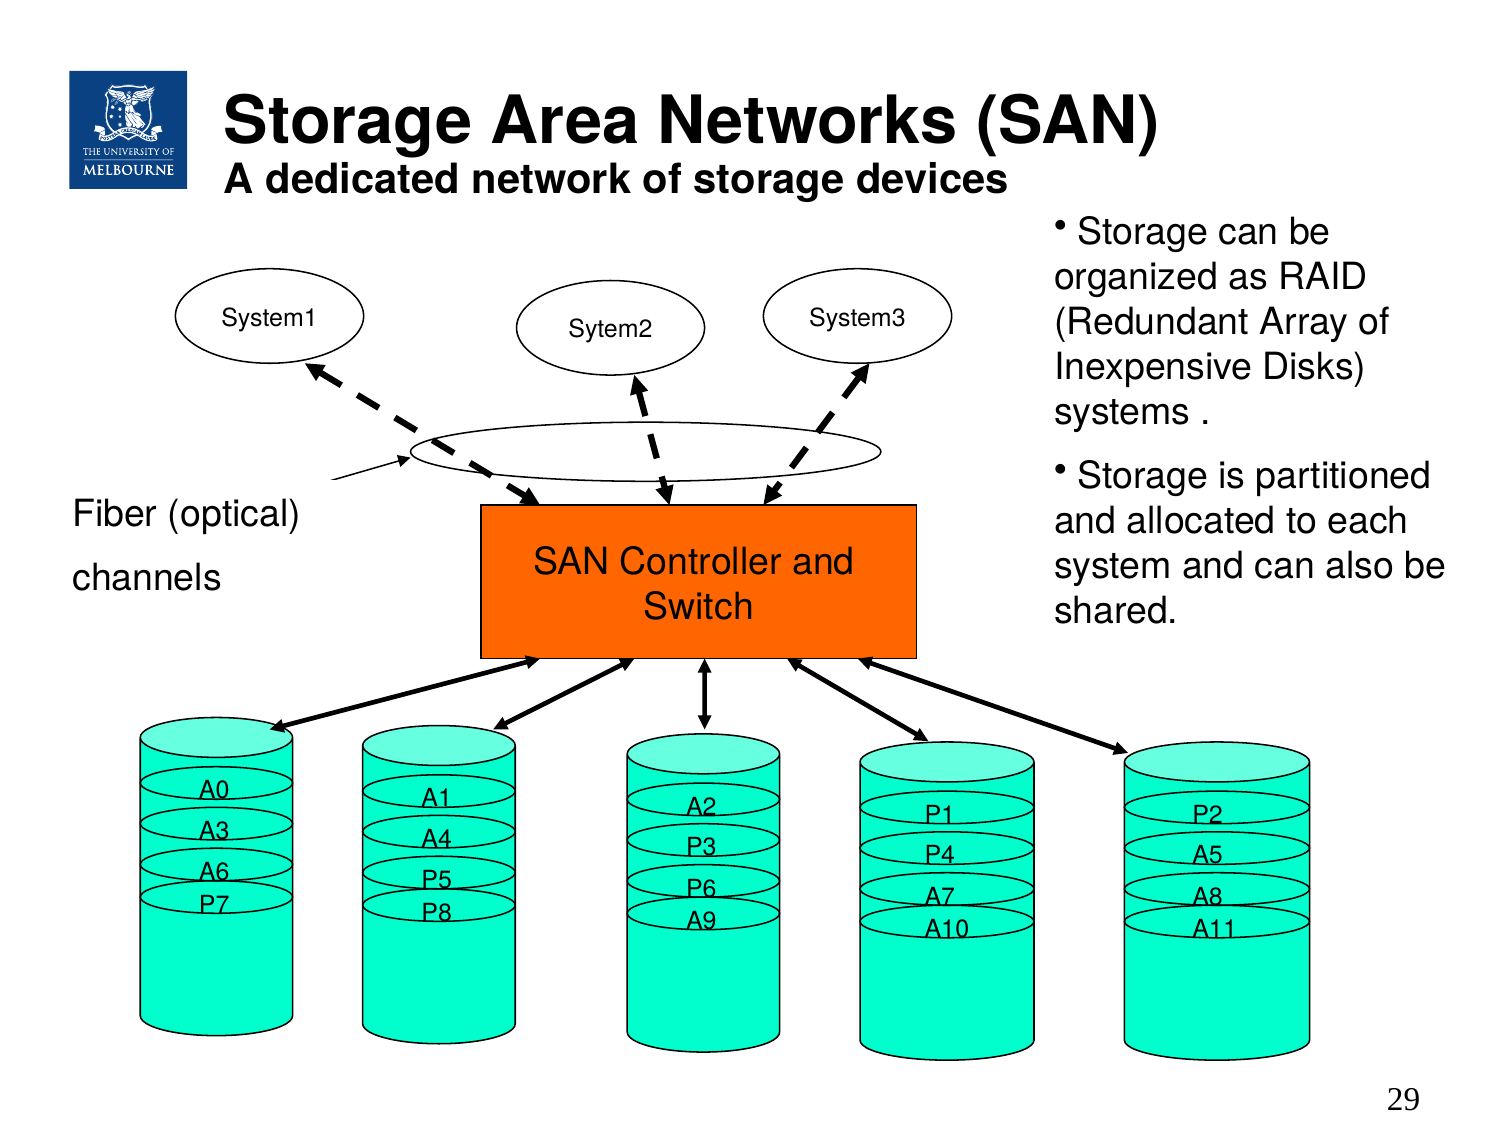

# Storage Area Networks (SAN) A dedicated network of storage devices
 Storage can be organized as RAID (Redundant Array of Inexpensive Disks) systems .
 Storage is partitioned and allocated to each system and can also be shared.
System1
System3
Sytem2

Fiber (optical)
channels
SAN Controller and
Switch

A0

A1

A2

P1
P2

A3

A4

P3

P4
A5

A6

P5

P6

A7

A8

P7

P8

A9

A10

A11